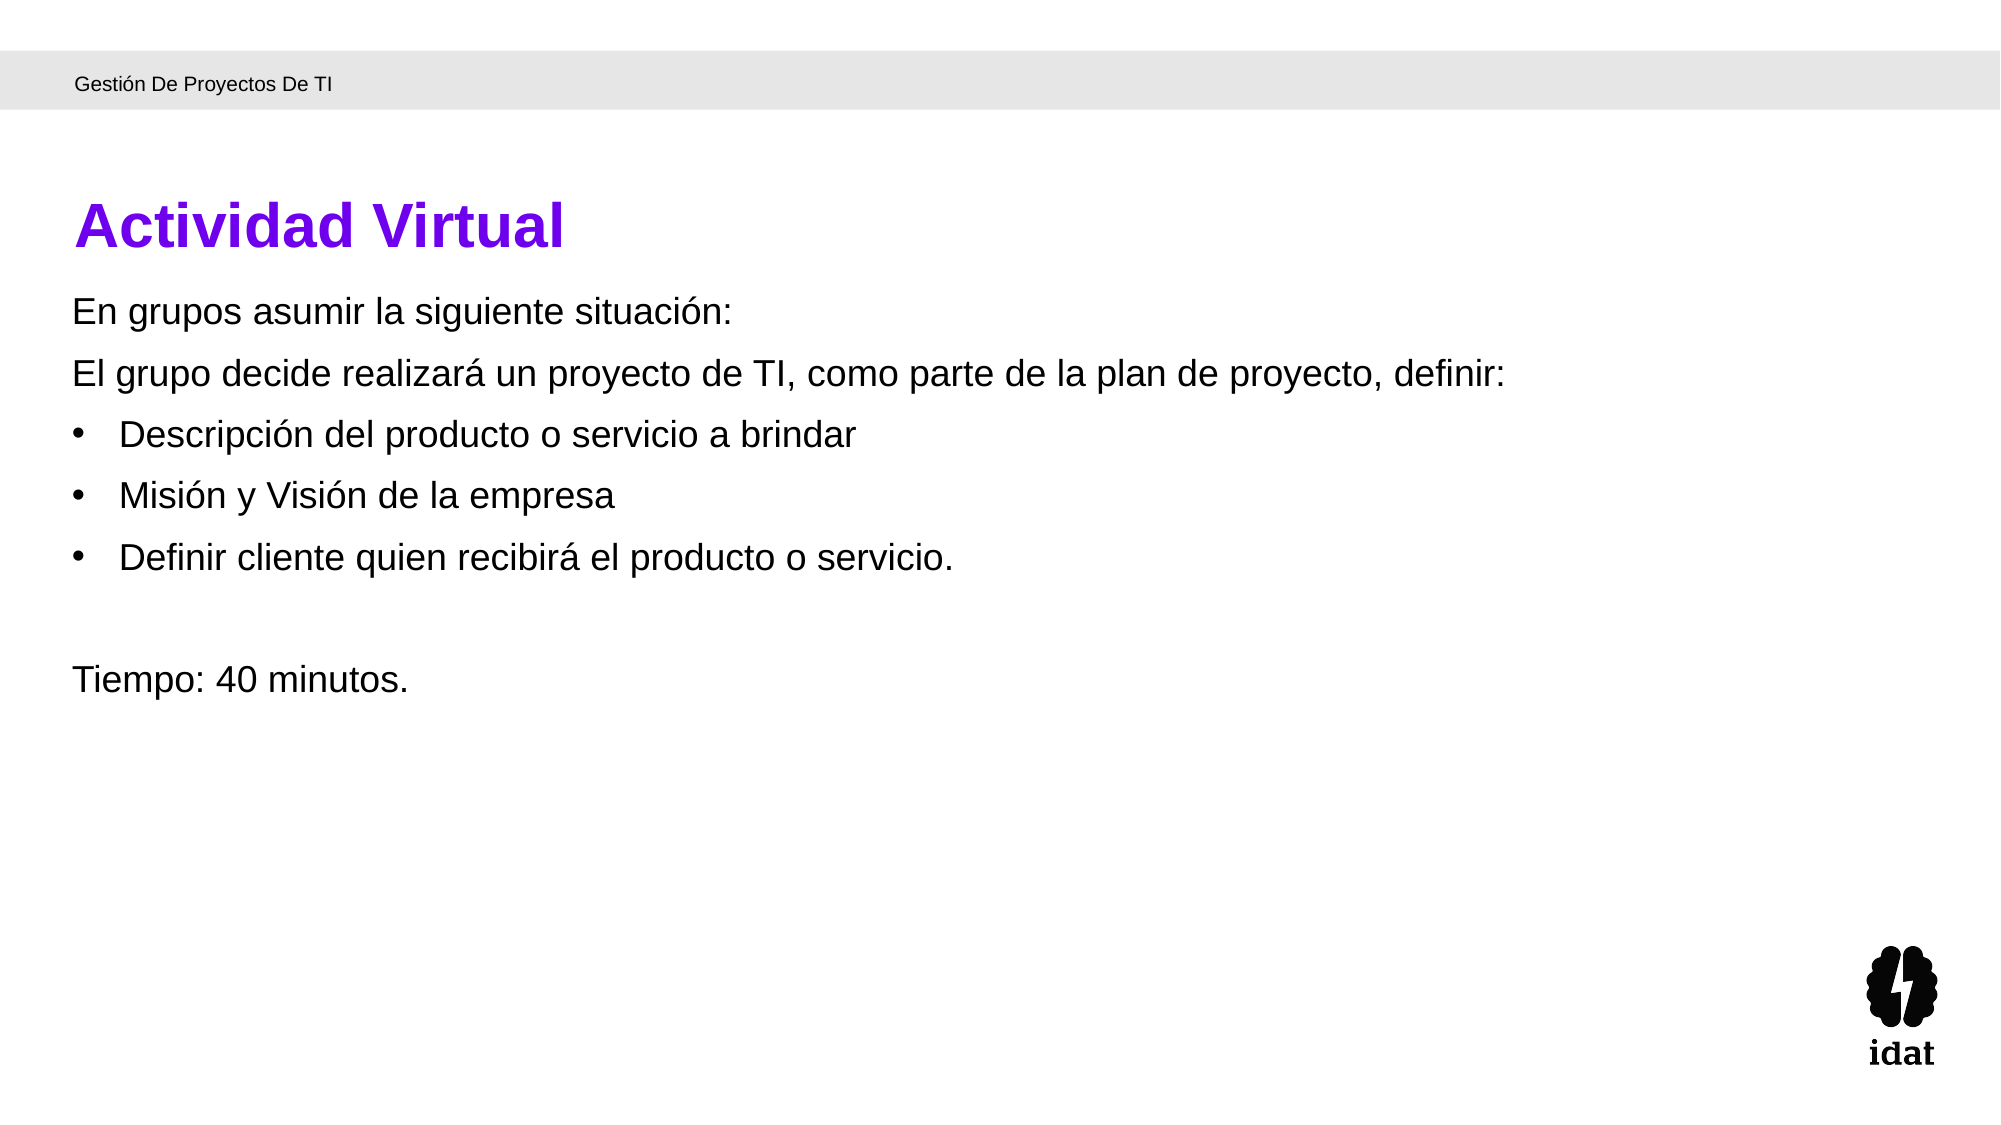

Gestión De Proyectos De TI
Actividad Virtual
En grupos asumir la siguiente situación:
El grupo decide realizará un proyecto de TI, como parte de la plan de proyecto, definir:
Descripción del producto o servicio a brindar
Misión y Visión de la empresa
Definir cliente quien recibirá el producto o servicio.

Tiempo: 40 minutos.